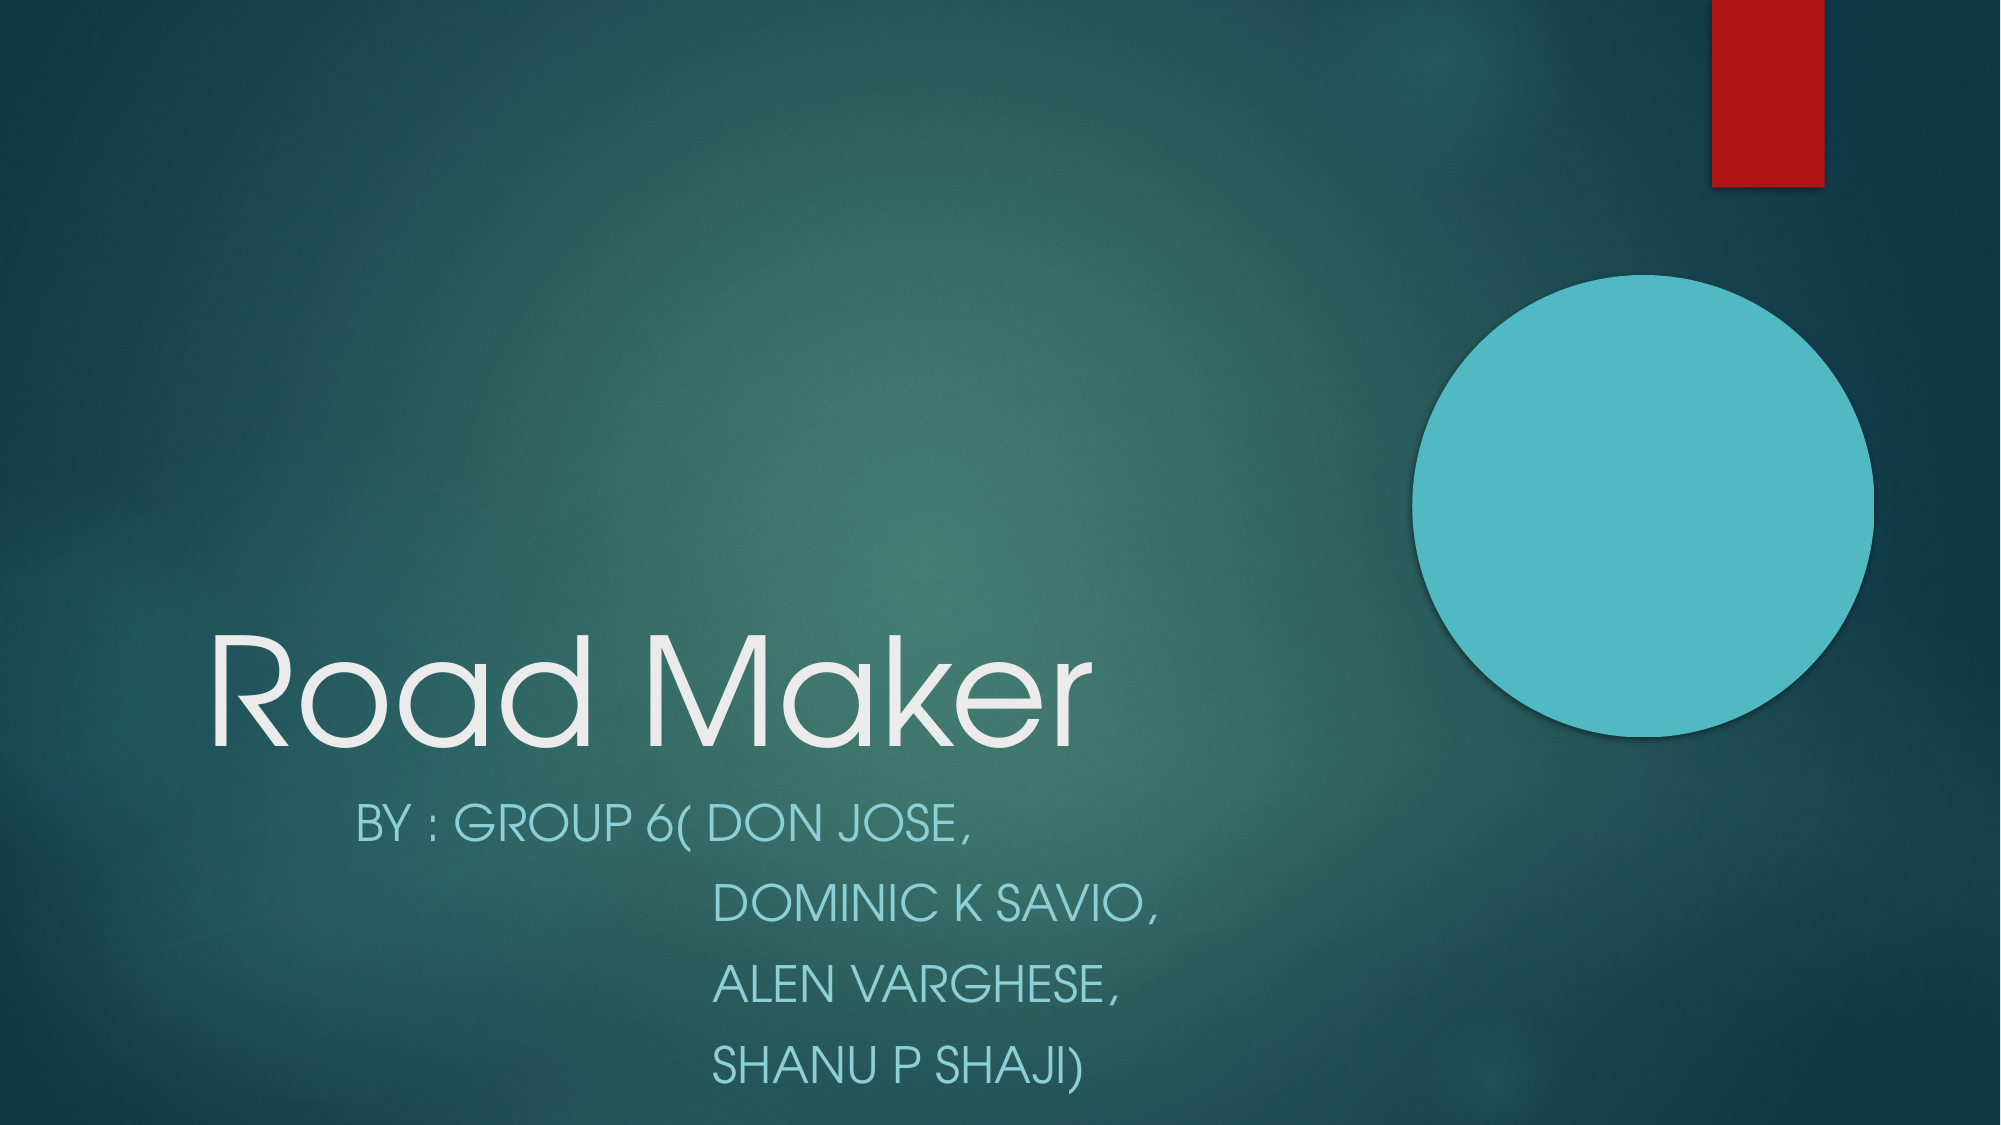

Road Maker
           By : Group 6( Don Jose,
                                     Dominic K Savio,
                                     Alen Varghese,
                                     Shanu P Shaji)